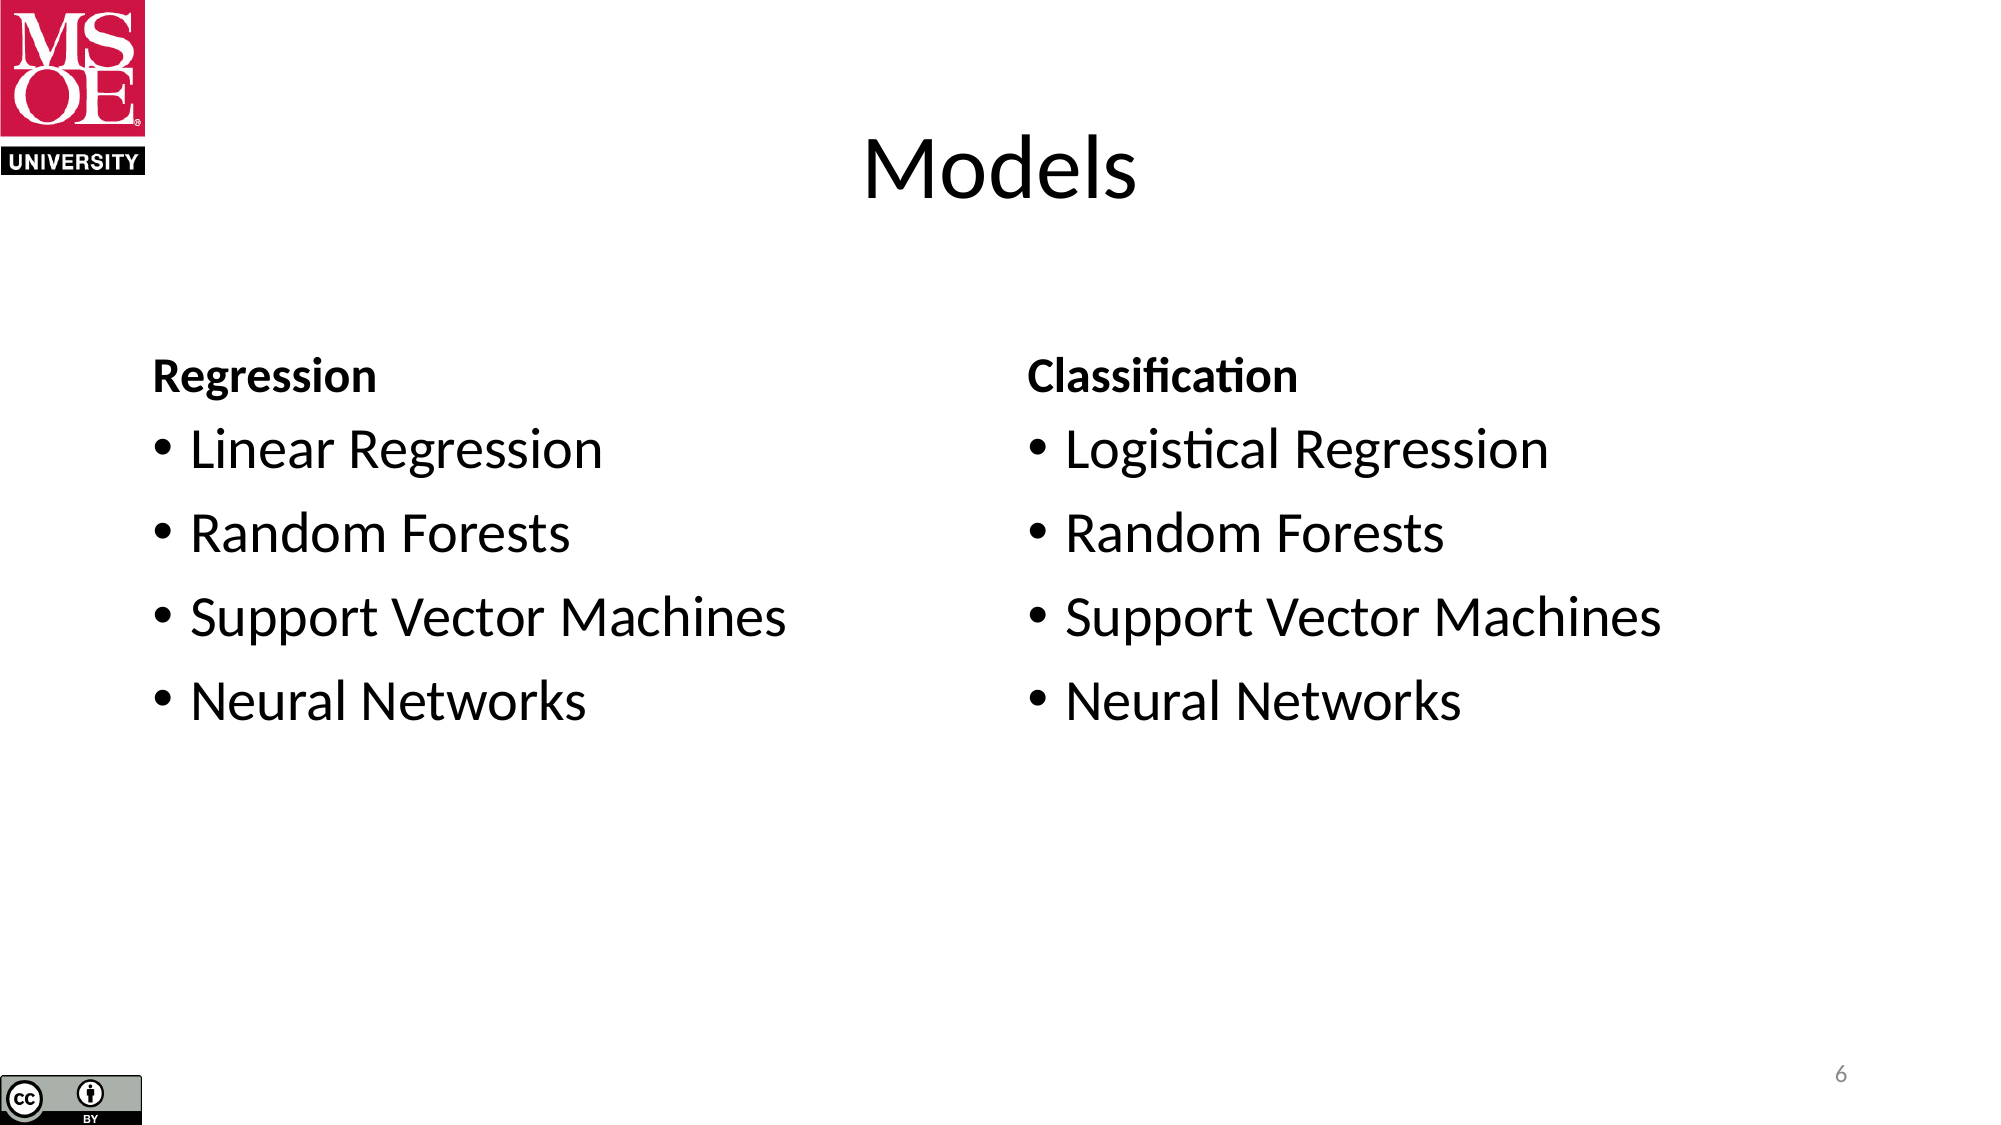

# Models
Regression
Classification
Linear Regression
Random Forests
Support Vector Machines
Neural Networks
Logistical Regression
Random Forests
Support Vector Machines
Neural Networks

6